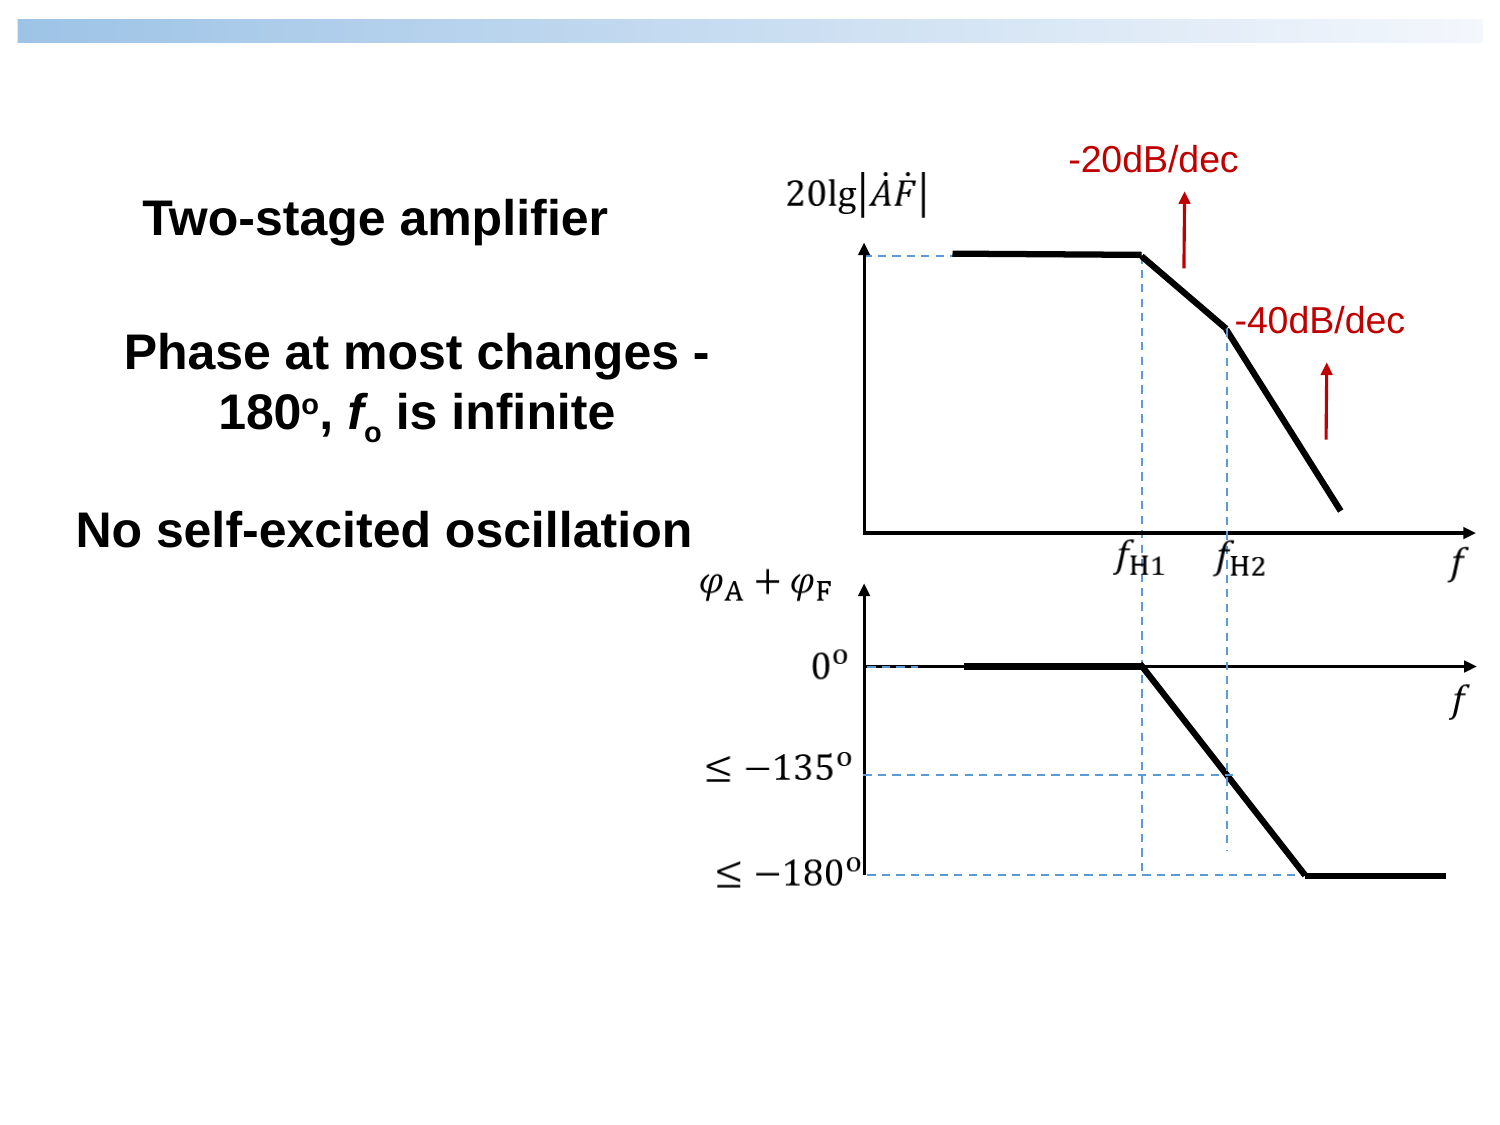

-20dB/dec

Two-stage amplifier
-40dB/dec
Phase at most changes -180o, fo is infinite
No self-excited oscillation